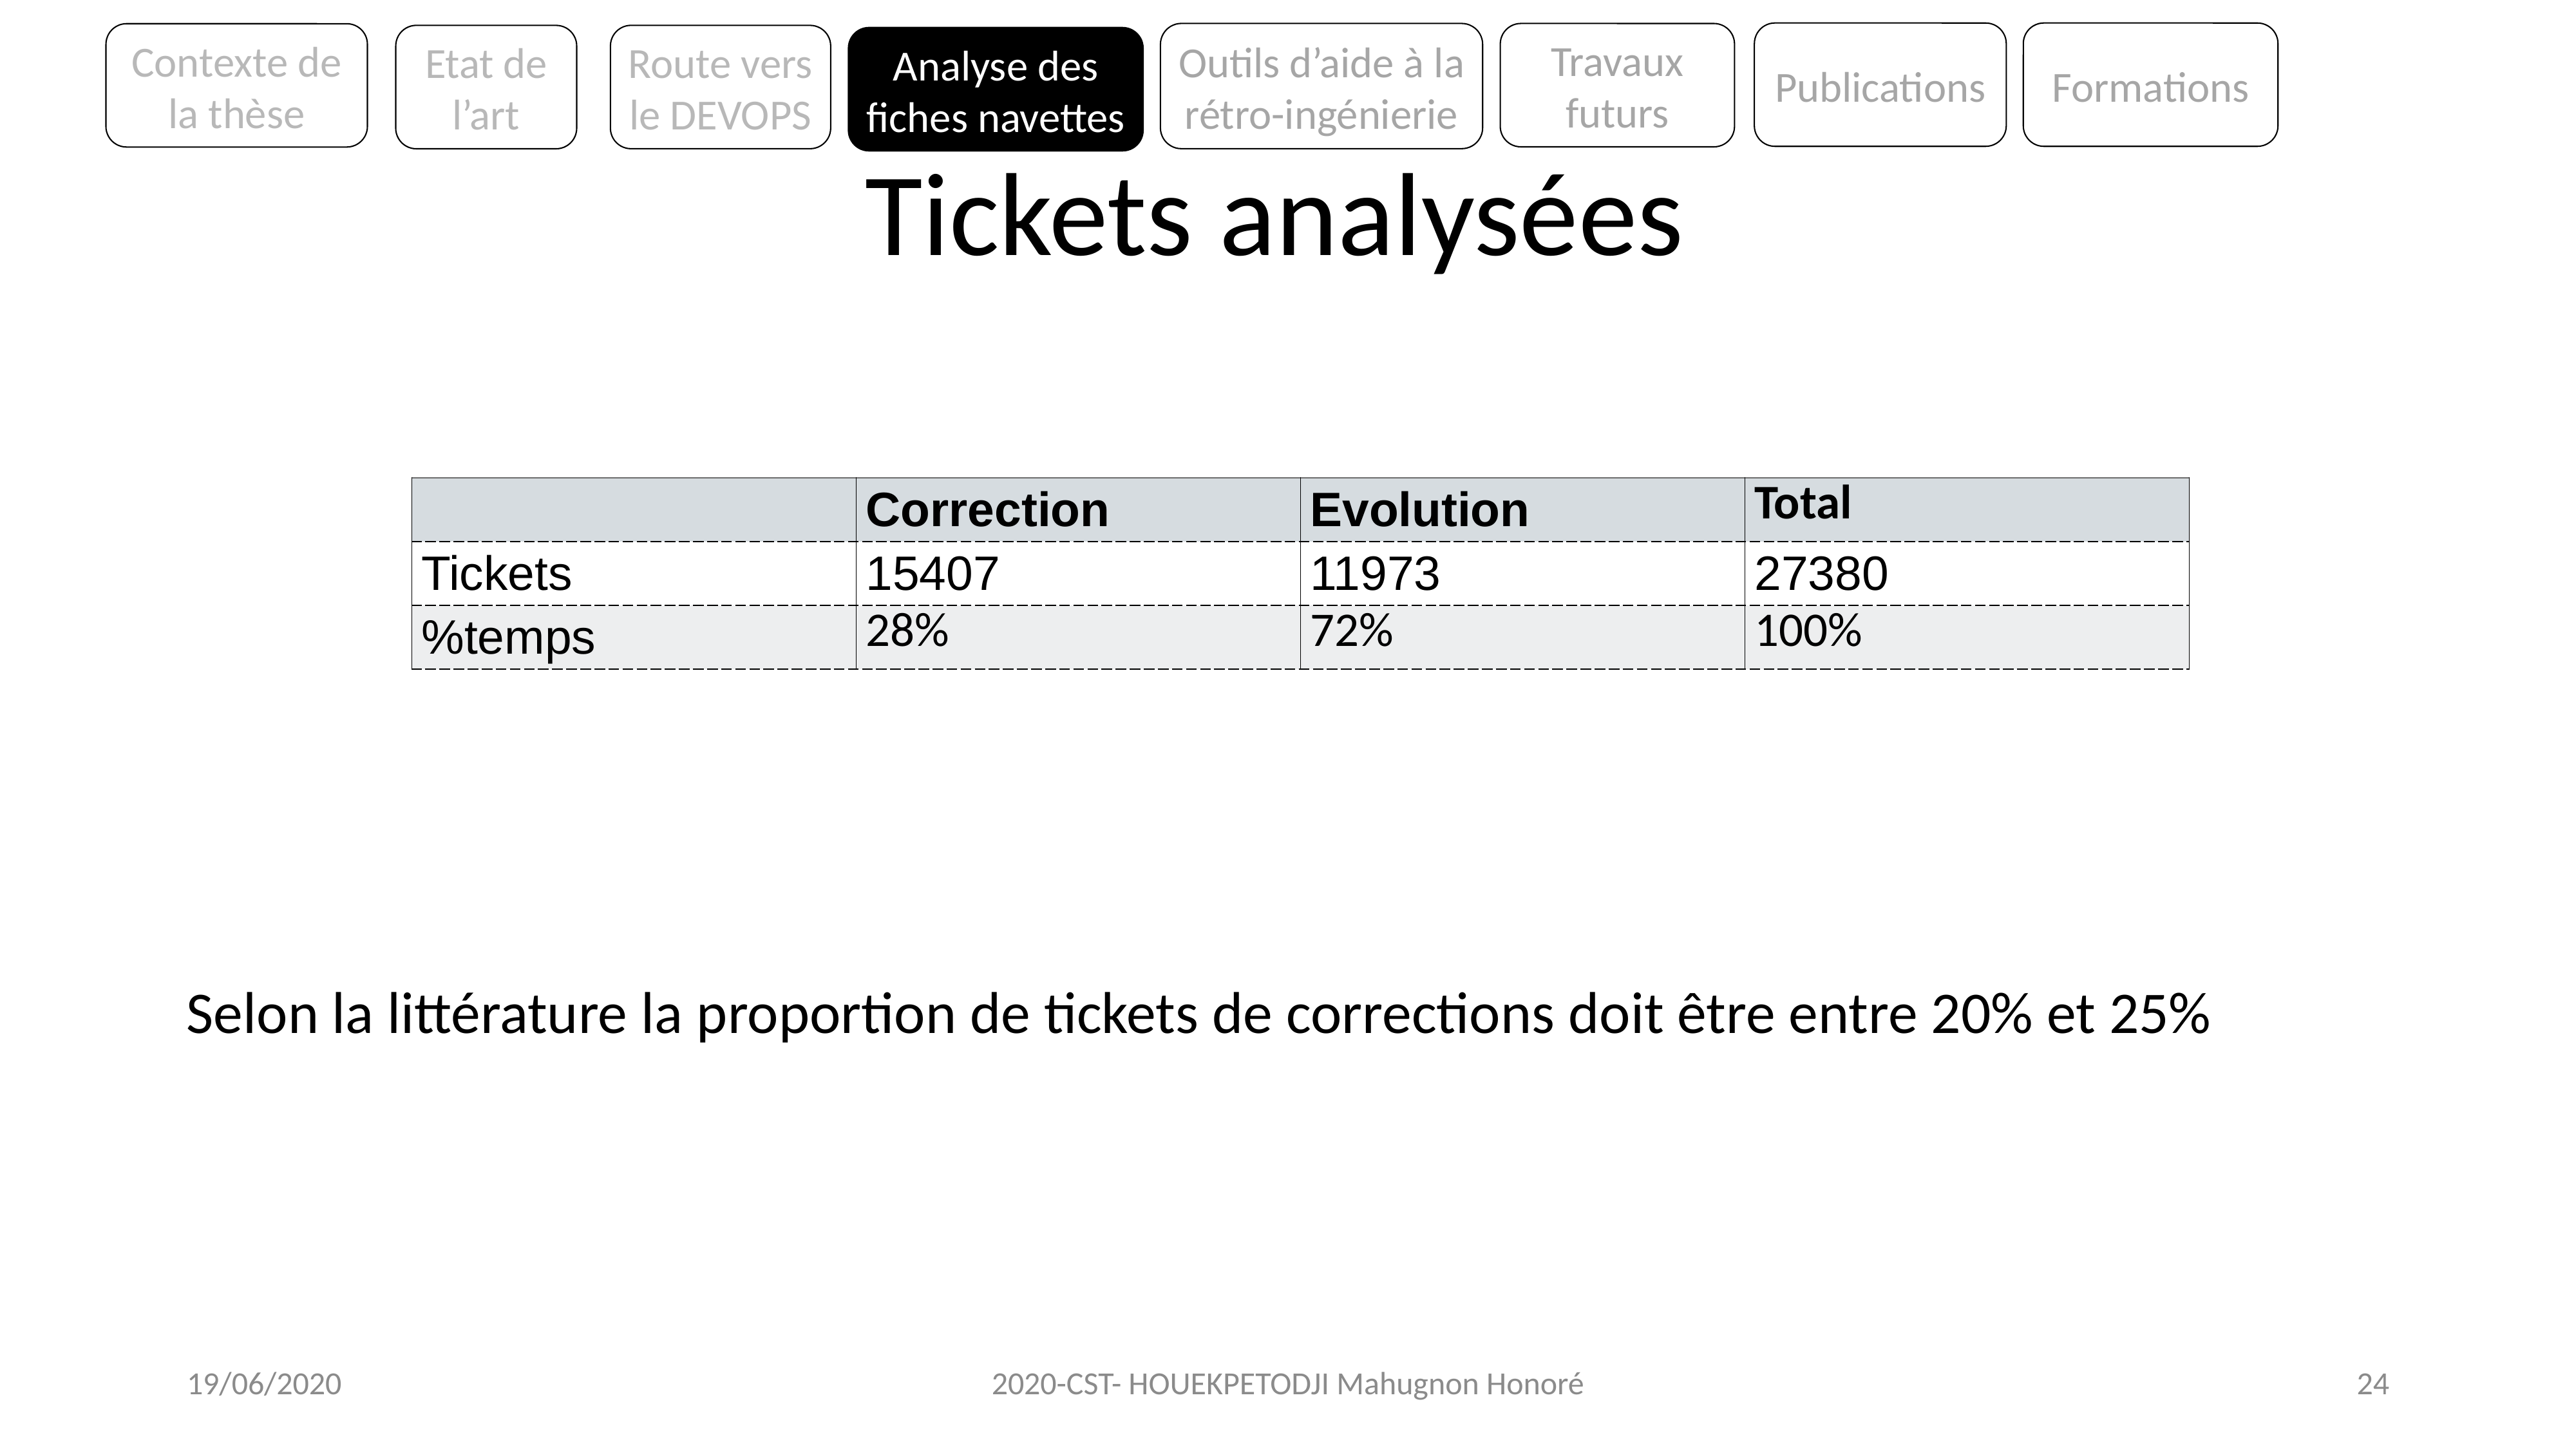

Publications
Formations
Outils d’aide à la rétro-ingénierie
Travaux futurs
Contexte de la thèse
Etat de l’art
Analyse des fiches navettes
Route vers le DEVOPS
# Tickets analysées
|  | Correction | Evolution | Total |
| --- | --- | --- | --- |
| Tickets | 15407 | 11973 | 27380 |
| %temps | 28% | 72% | 100% |
Selon la littérature la proportion de tickets de corrections doit être entre 20% et 25%

19/06/2020
2020-CST- HOUEKPETODJI Mahugnon Honoré
24